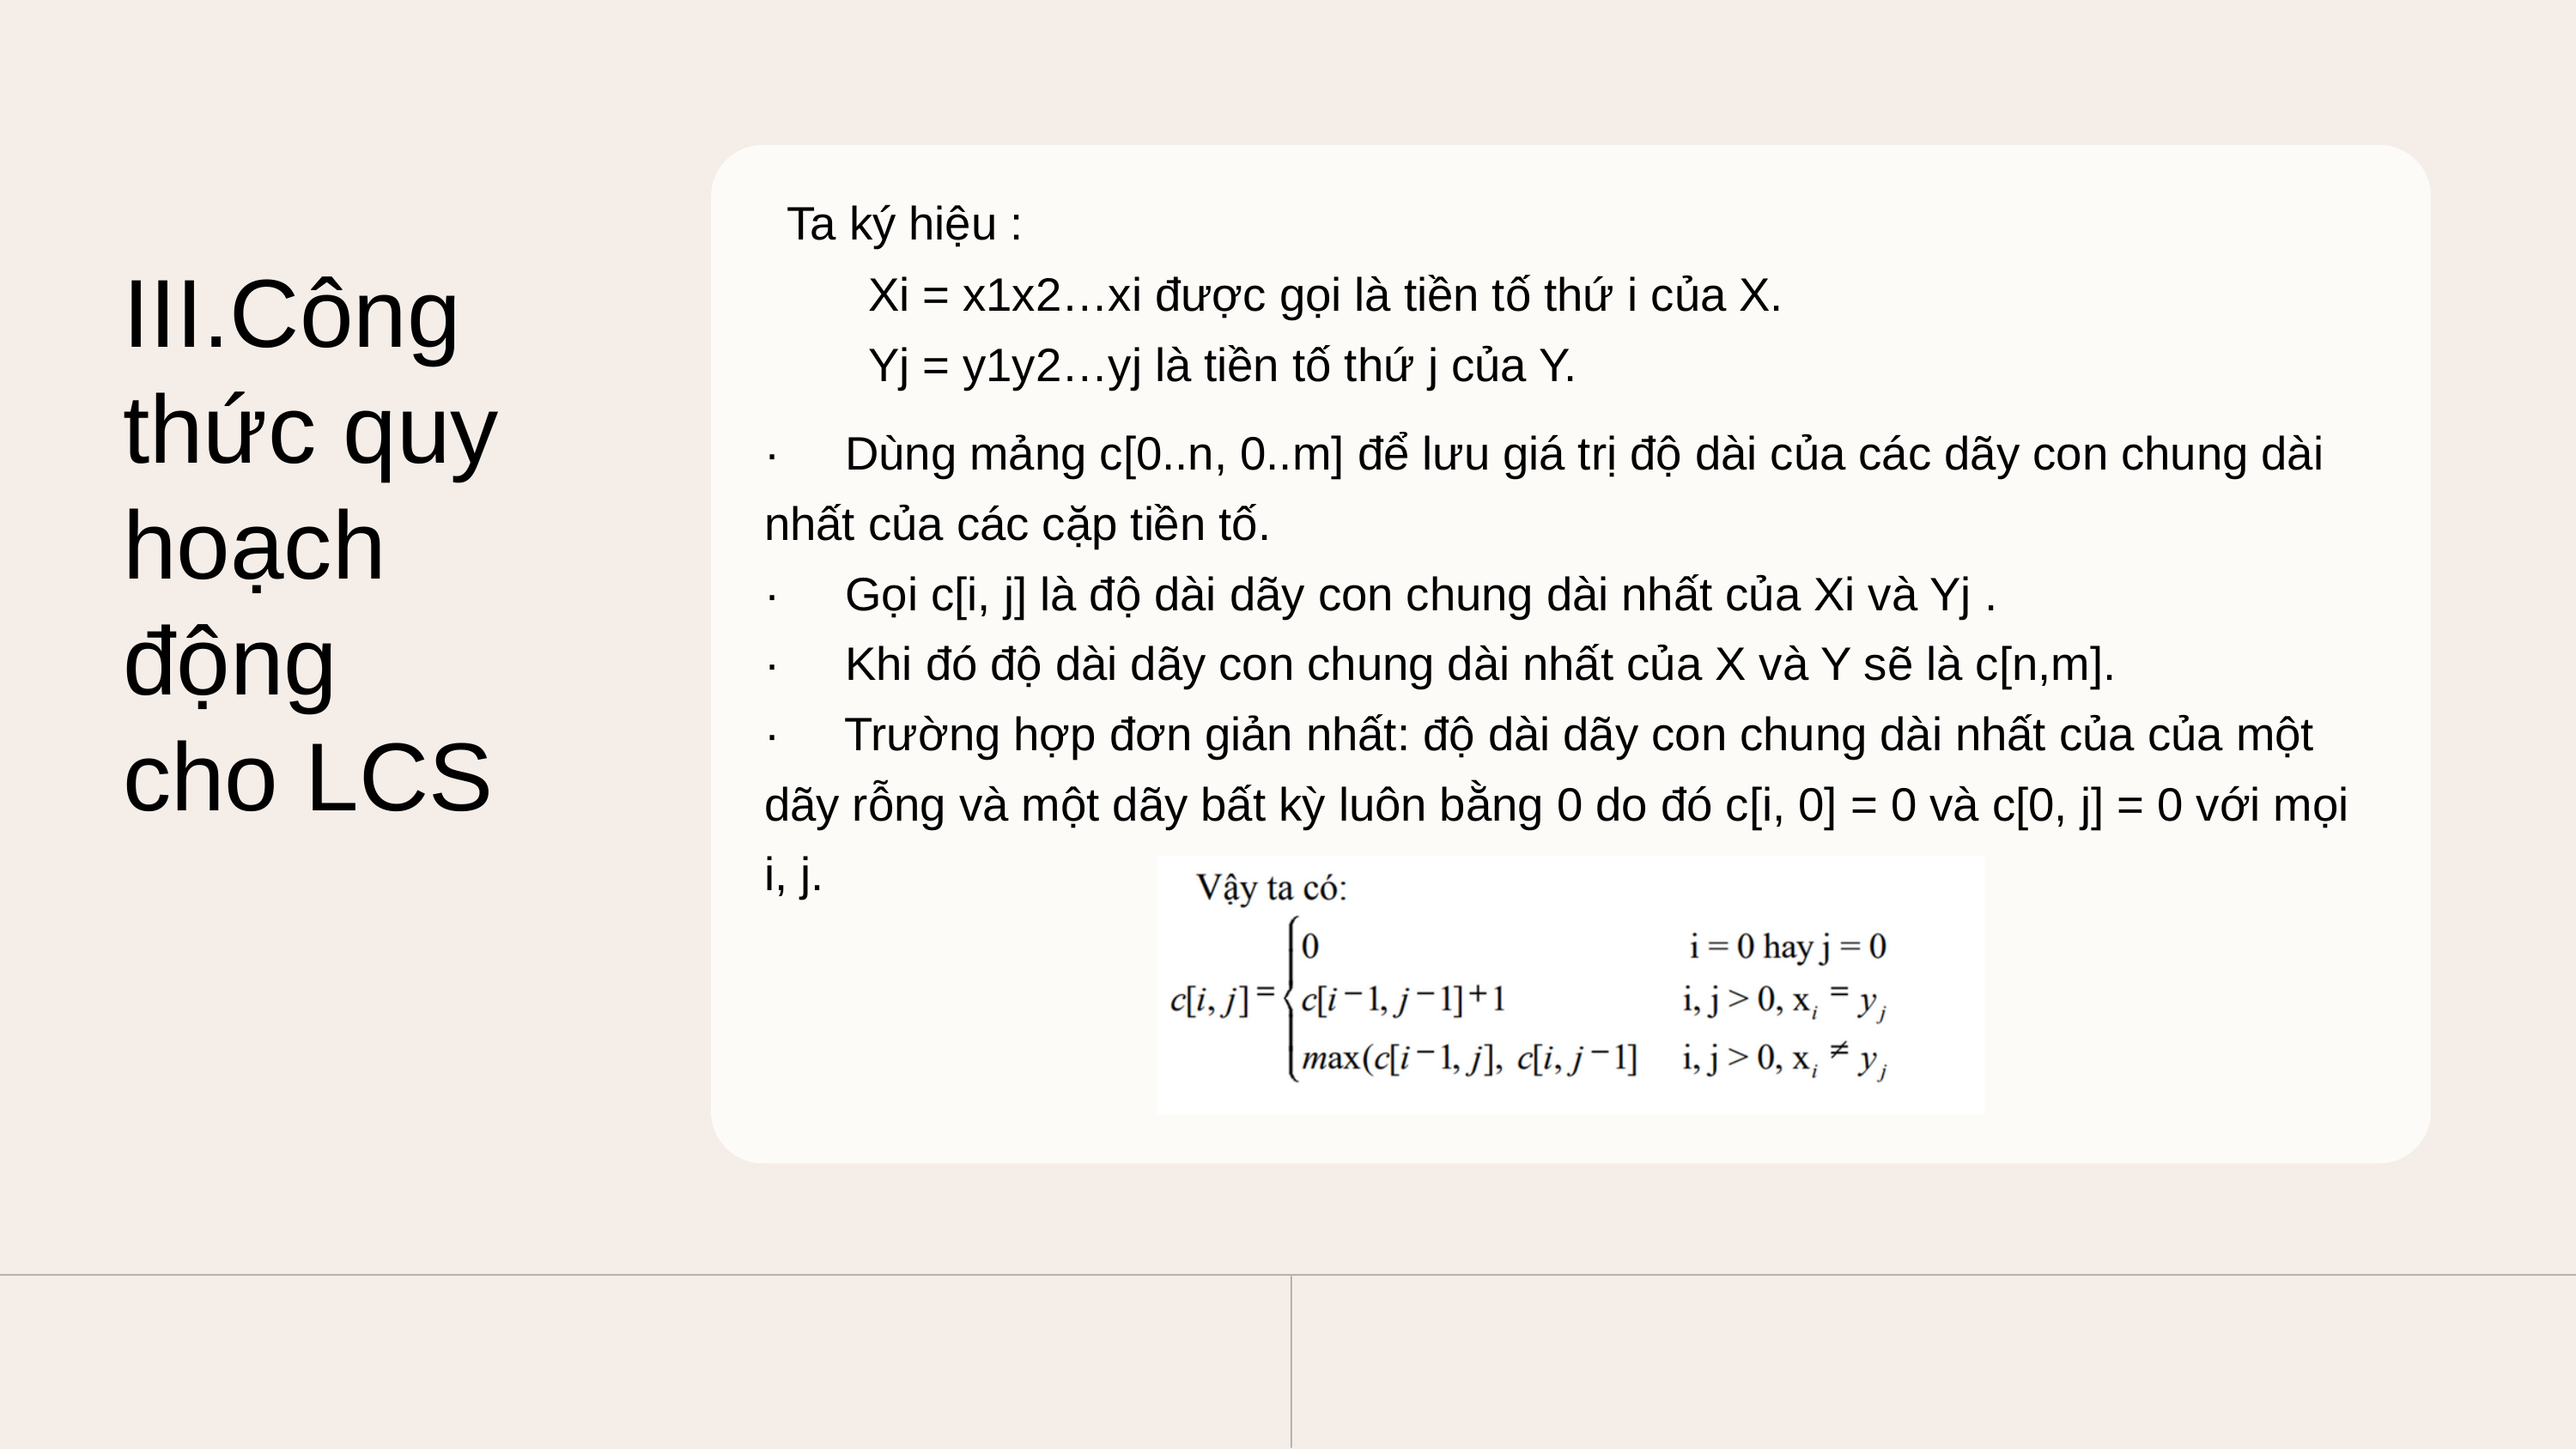

Ta ký hiệu :

III.Công thức quy hoạch động cho LCS

Xi = x1x2…xi được gọi là tiền tố thứ i của X.
Yj = y1y2…yj là tiền tố thứ j của Y.

·     Dùng mảng c[0..n, 0..m] để lưu giá trị độ dài của các dãy con chung dài nhất của các cặp tiền tố.
·     Gọi c[i, j] là độ dài dãy con chung dài nhất của Xi và Yj .
·     Khi đó độ dài dãy con chung dài nhất của X và Y sẽ là c[n,m].
·     Trường hợp đơn giản nhất: độ dài dãy con chung dài nhất của của một dãy rỗng và một dãy bất kỳ luôn bằng 0 do đó c[i, 0] = 0 và c[0, j] = 0 với mọi i, j.